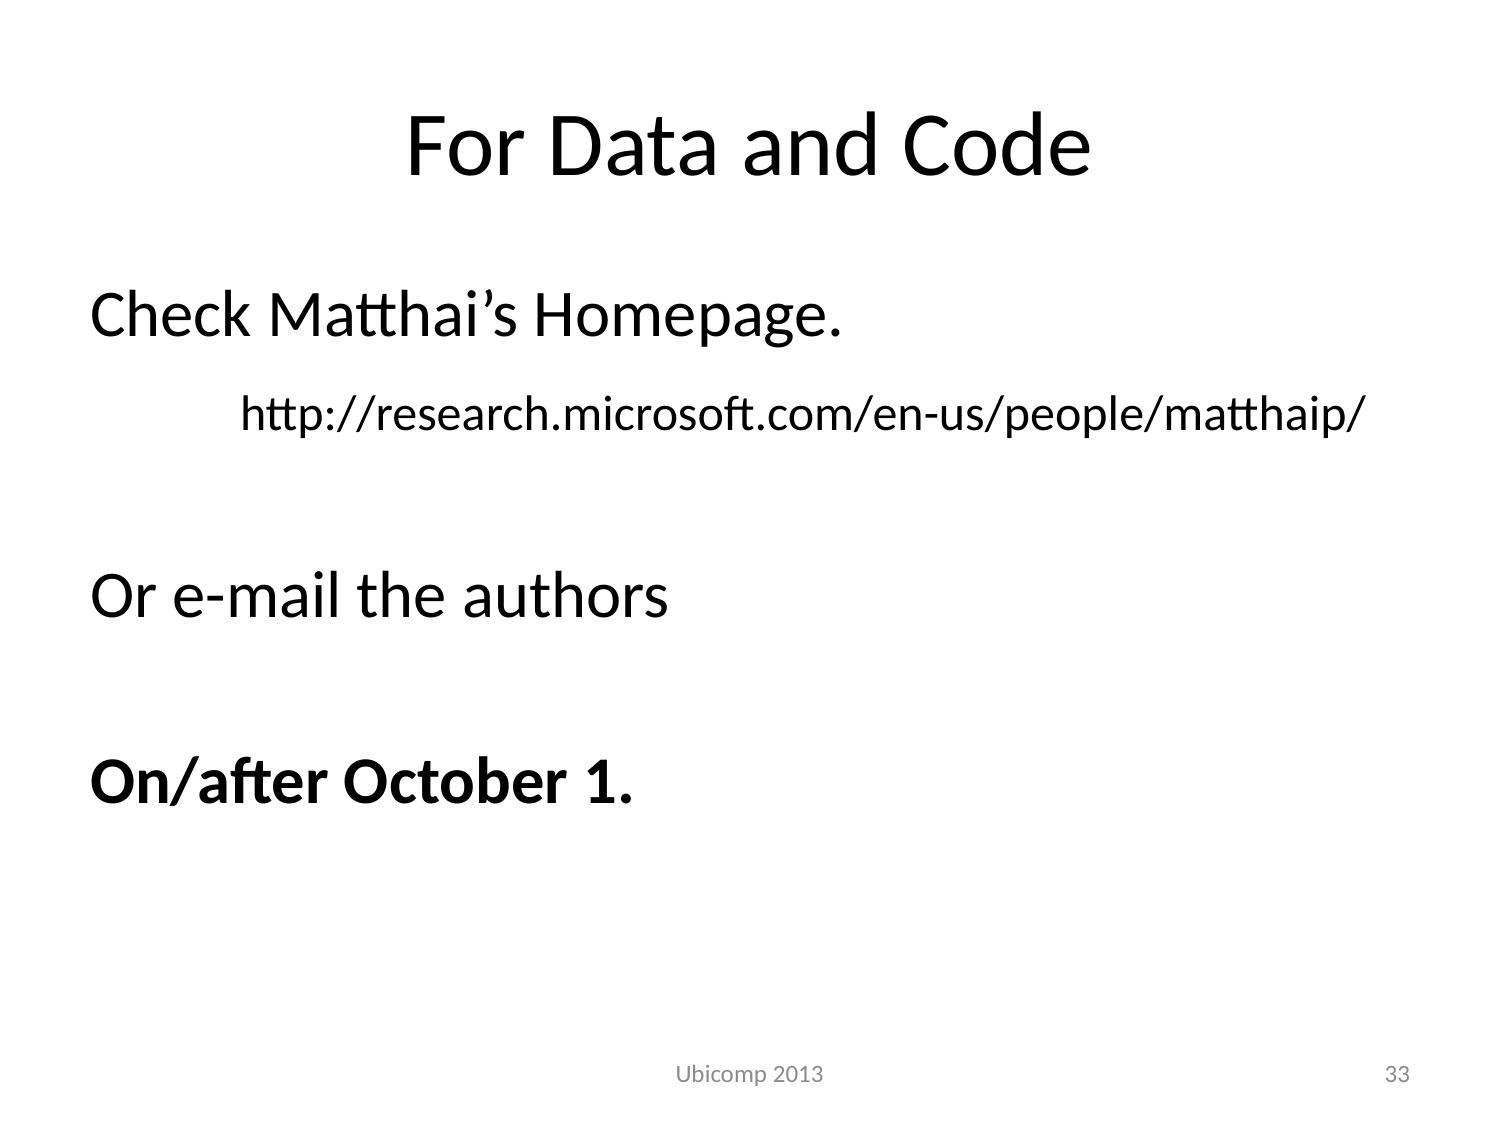

# For Data and Code
Check Matthai’s Homepage.
	http://research.microsoft.com/en-us/people/matthaip/

Or e-mail the authors

On/after October 1.
Ubicomp 2013
33